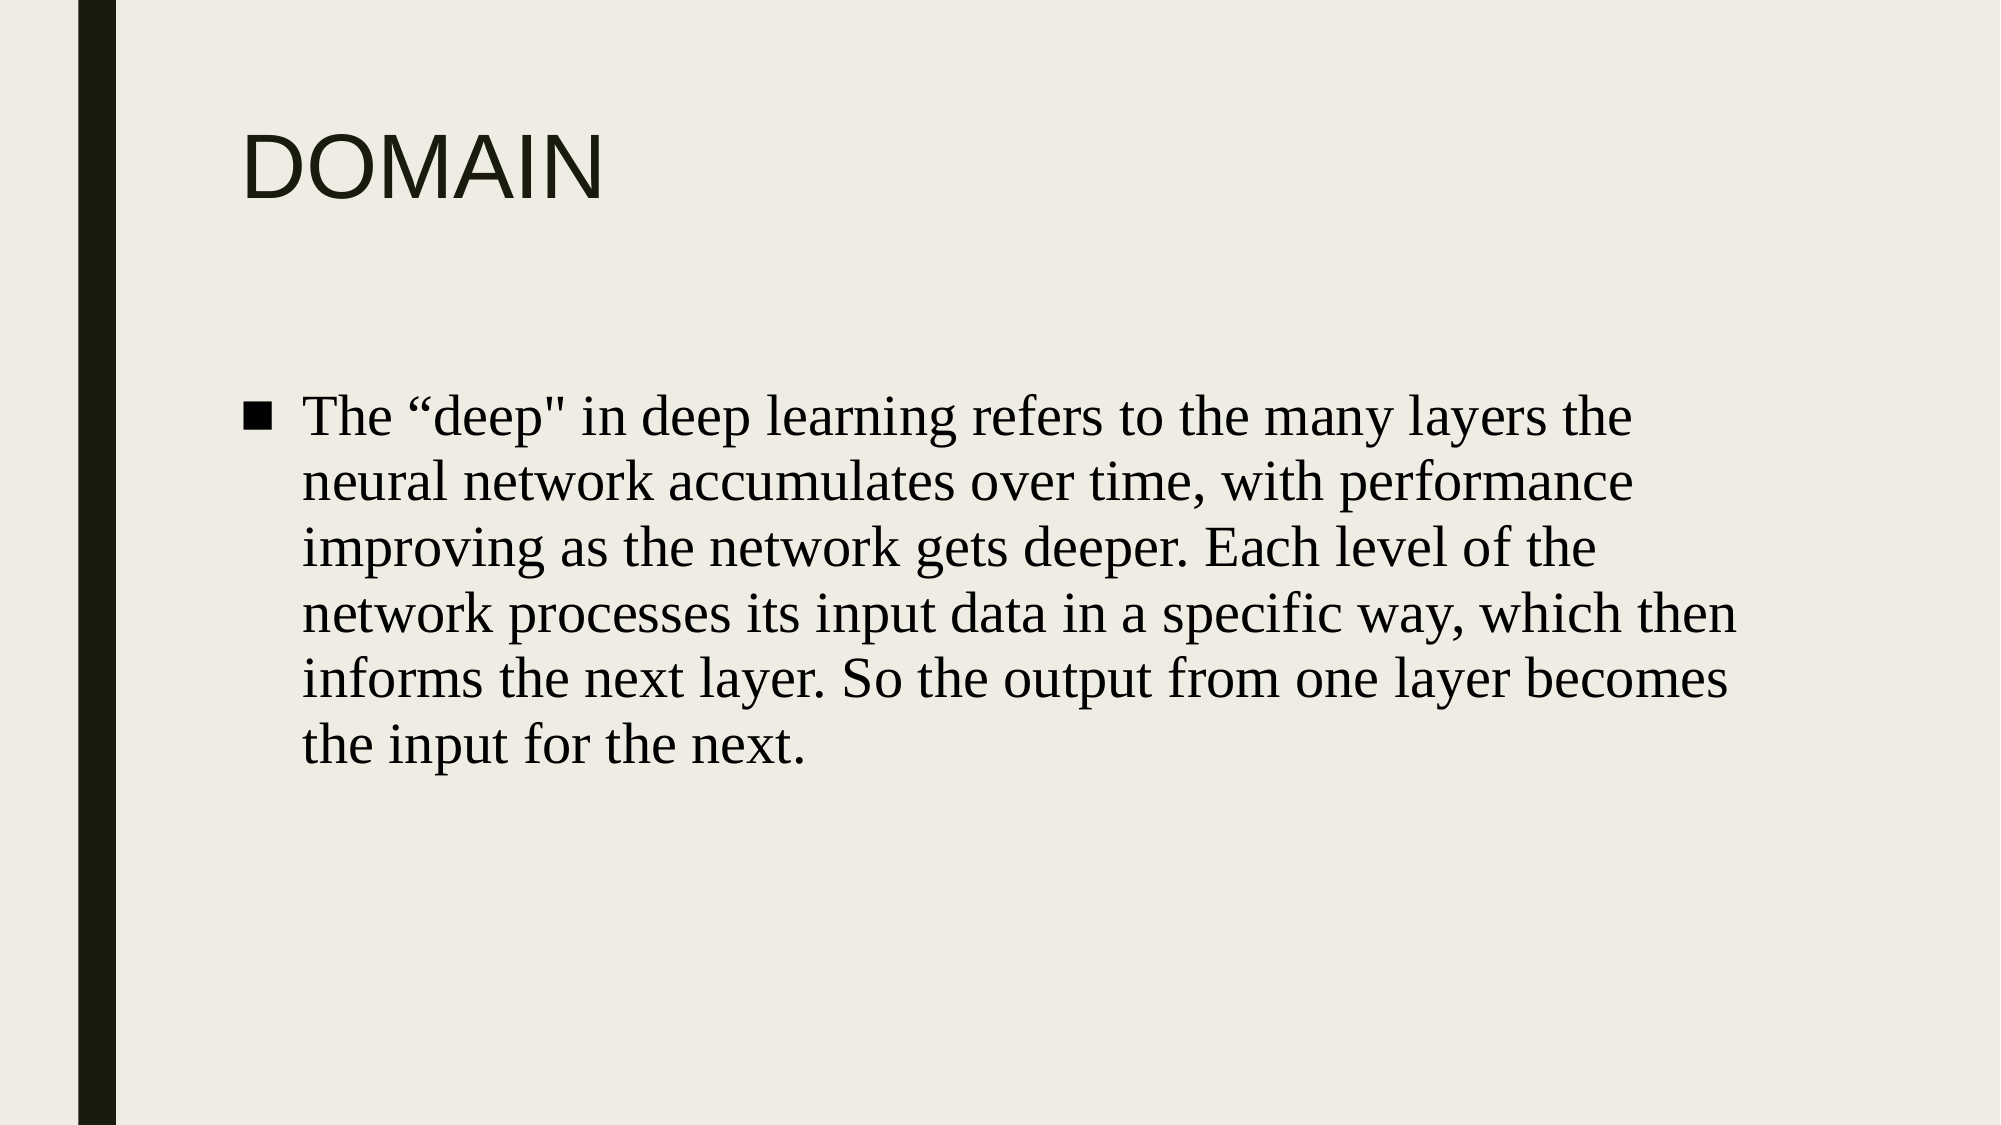

# DOMAIN
The “deep" in deep learning refers to the many layers the neural network accumulates over time, with performance improving as the network gets deeper. Each level of the network processes its input data in a specific way, which then informs the next layer. So the output from one layer becomes the input for the next.